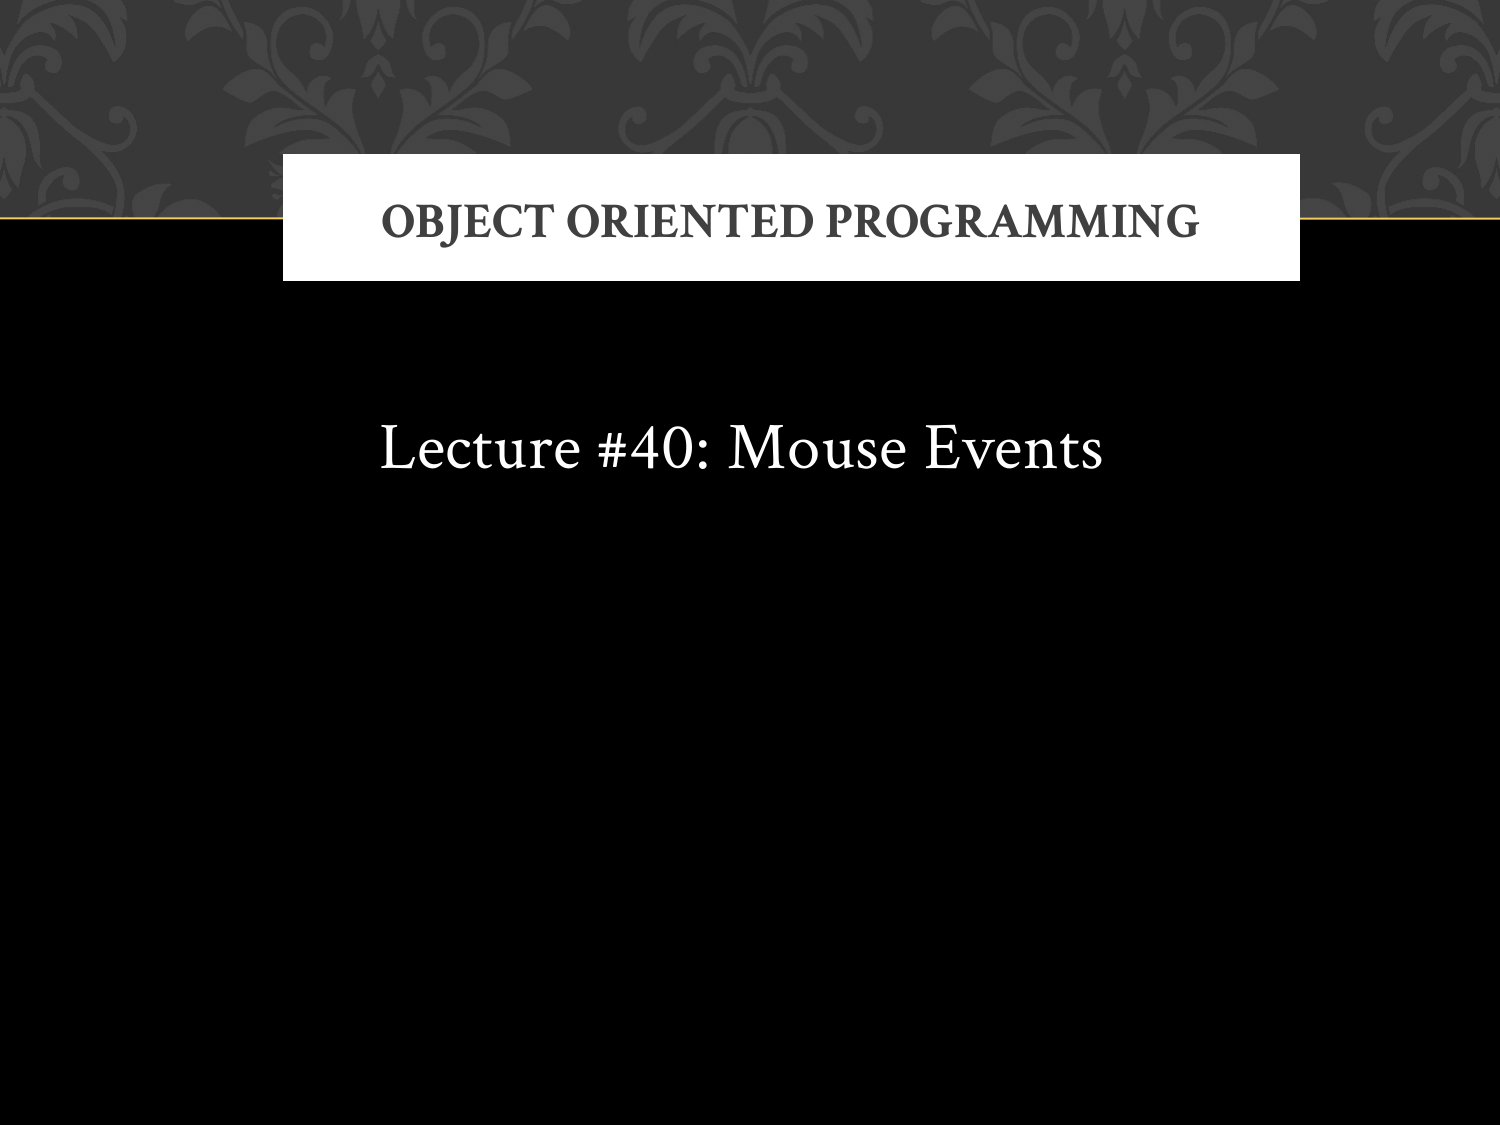

# Object oriented programming

Lecture #40: Mouse Events